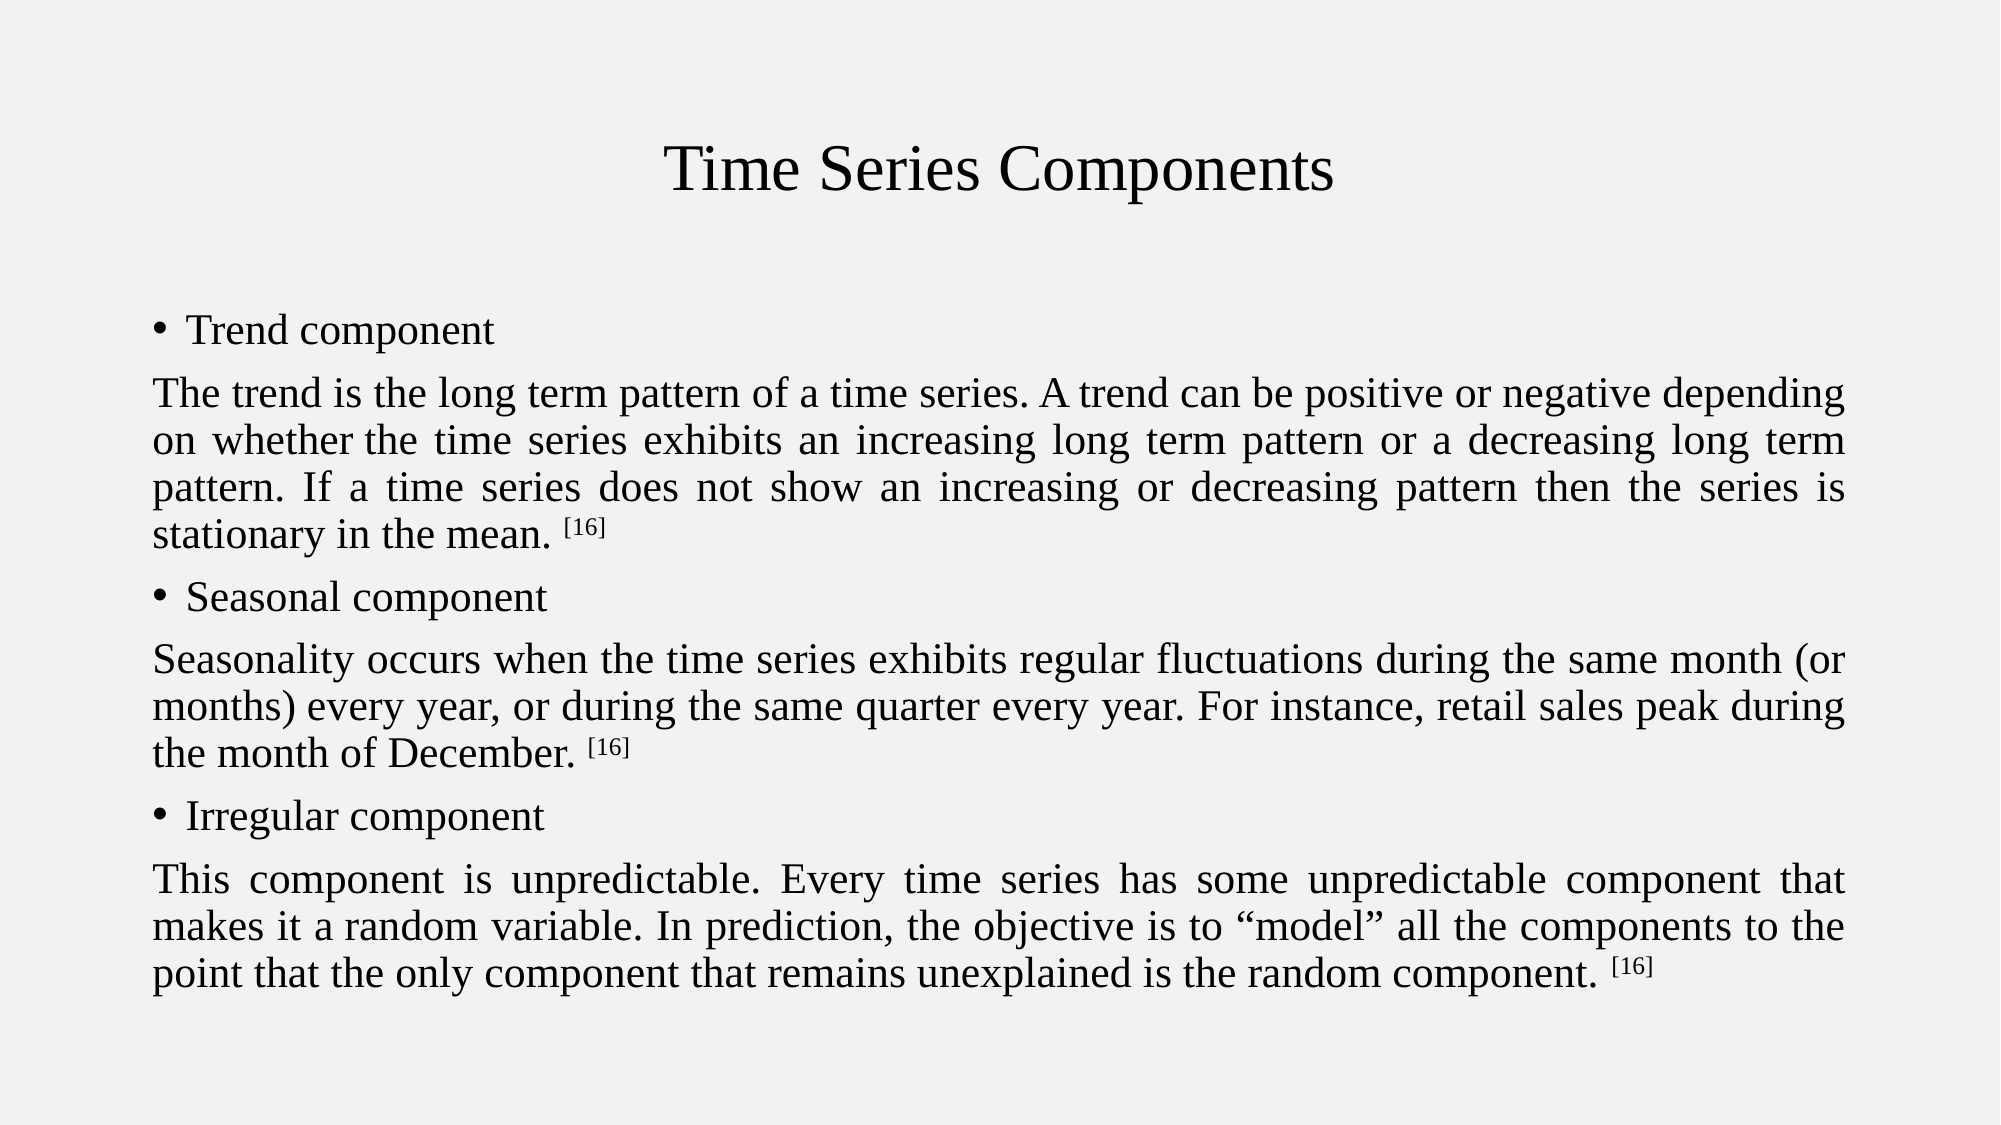

# Time Series Components
Trend component
The trend is the long term pattern of a time series. A trend can be positive or negative depending on whether the time series exhibits an increasing long term pattern or a decreasing long term pattern. If a time series does not show an increasing or decreasing pattern then the series is stationary in the mean. [16]
Seasonal component
Seasonality occurs when the time series exhibits regular fluctuations during the same month (or months) every year, or during the same quarter every year. For instance, retail sales peak during the month of December. [16]
Irregular component
This component is unpredictable. Every time series has some unpredictable component that makes it a random variable. In prediction, the objective is to “model” all the components to the point that the only component that remains unexplained is the random component. [16]